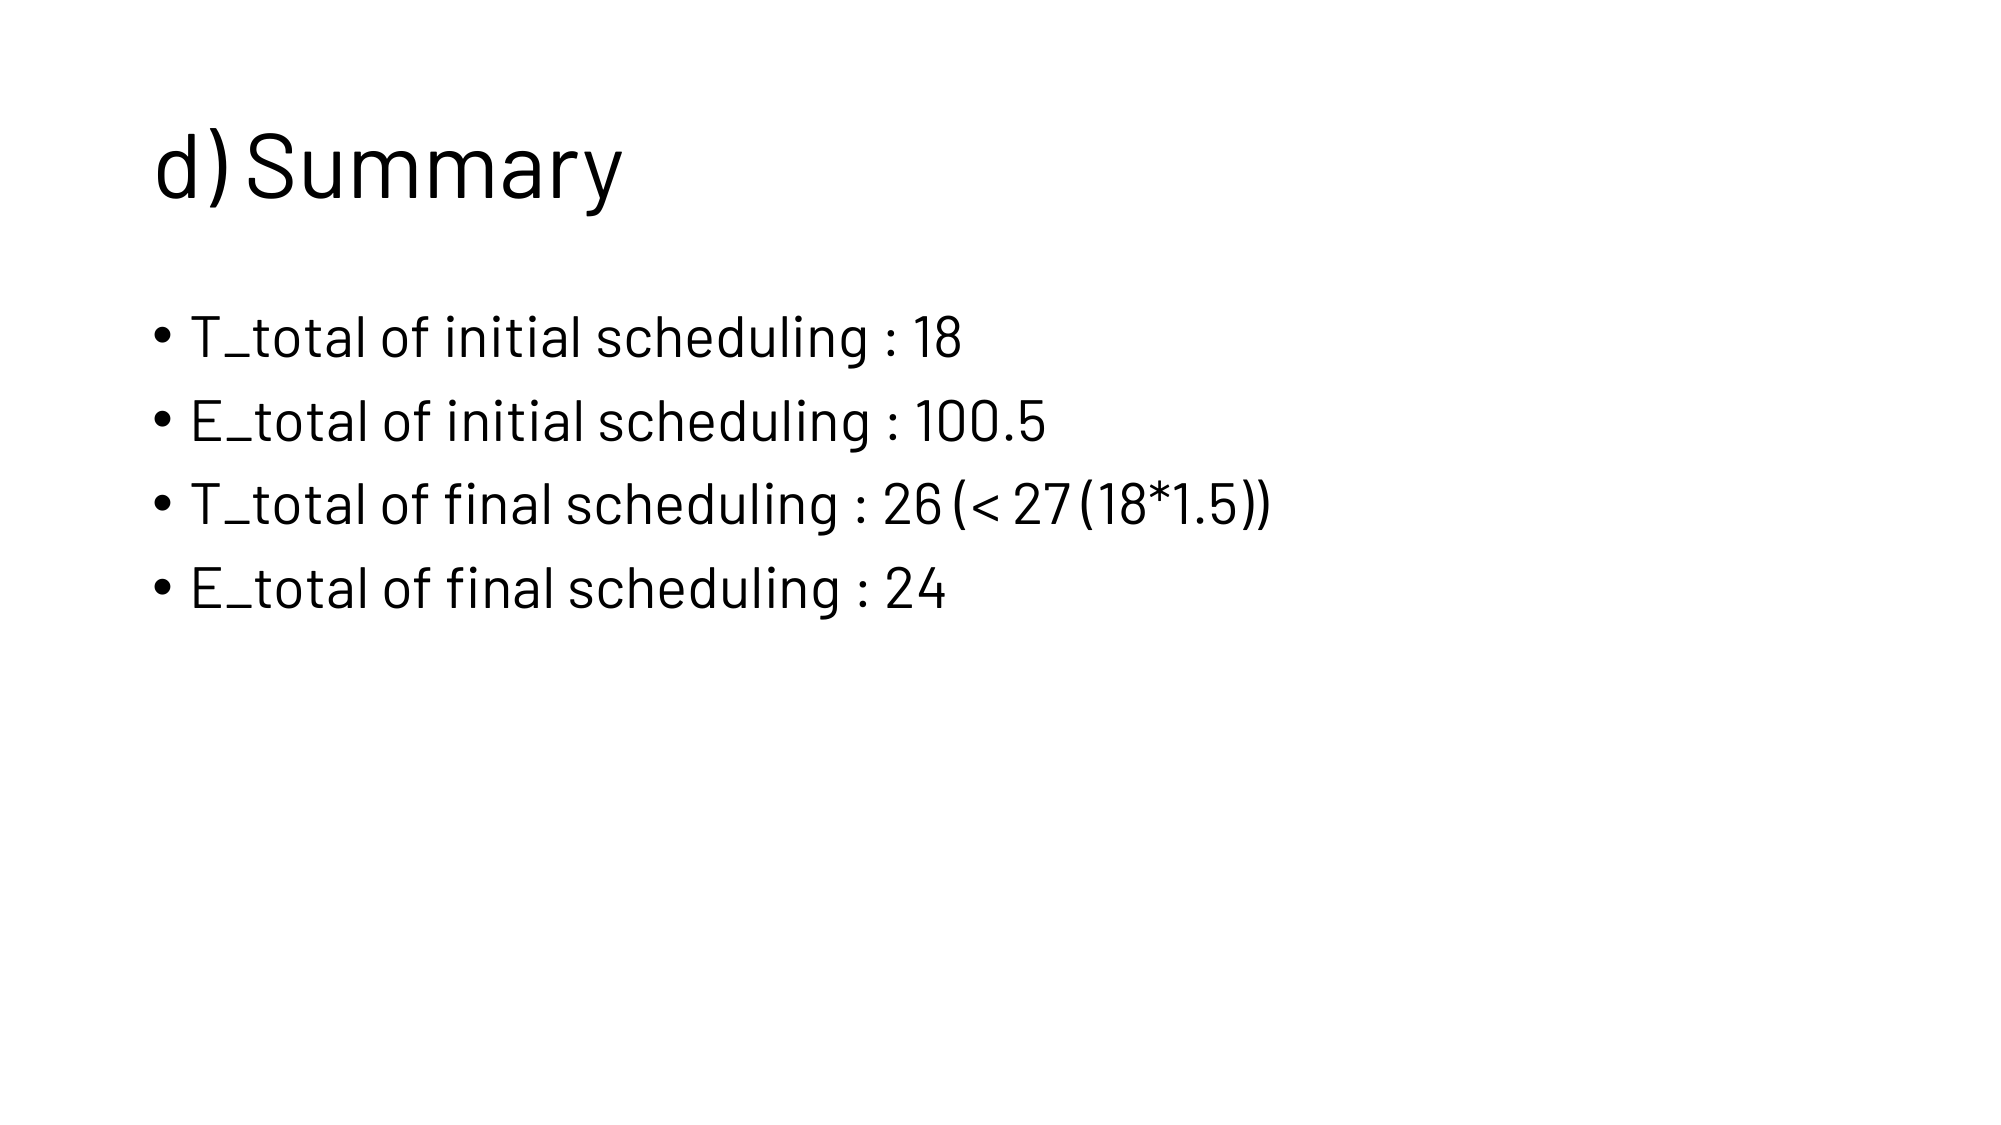

# d) Summary
T_total of initial scheduling : 18
E_total of initial scheduling : 100.5
T_total of final scheduling : 26 (< 27 (18*1.5))
E_total of final scheduling : 24